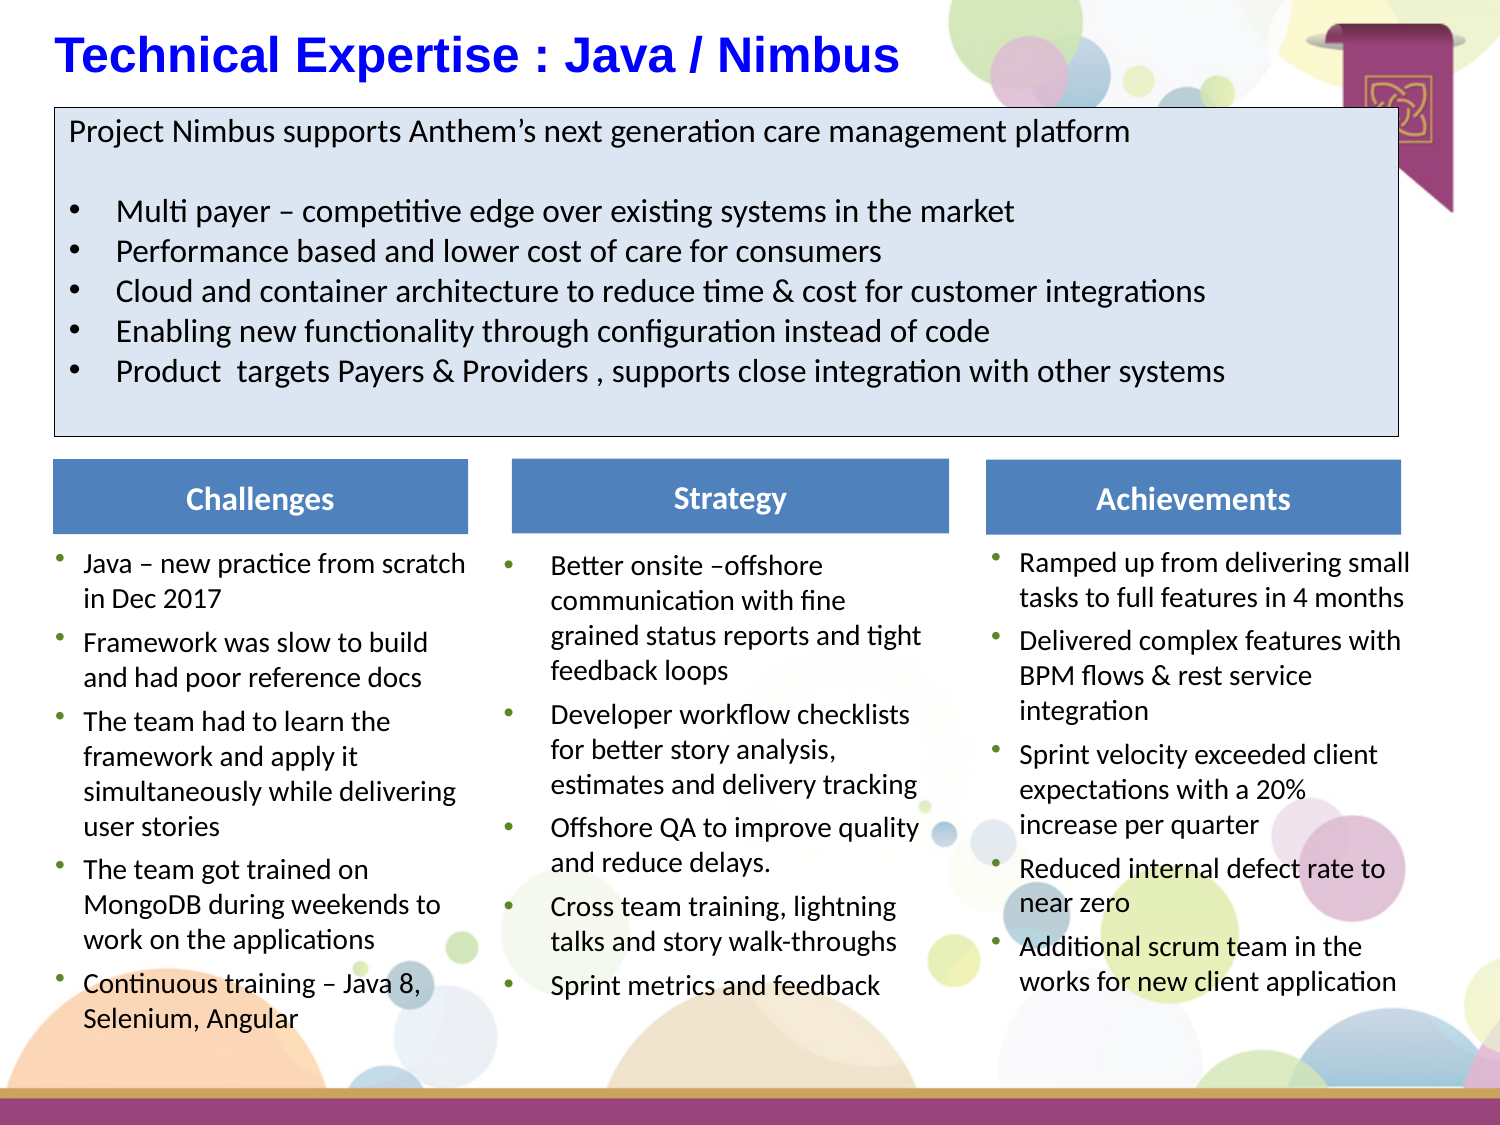

Technical Expertise : Java / Nimbus
Project Nimbus supports Anthem’s next generation care management platform

Multi payer – competitive edge over existing systems in the market
Performance based and lower cost of care for consumers
Cloud and container architecture to reduce time & cost for customer integrations
Enabling new functionality through configuration instead of code
Product  targets Payers & Providers , supports close integration with other systems

Strategy
Challenges
Achievements
Ramped up from delivering small tasks to full features in 4 months
Delivered complex features with BPM flows & rest service integration
Sprint velocity exceeded client expectations with a 20%  increase per quarter
Reduced internal defect rate to near zero
Additional scrum team in the works for new client application

Java – new practice from scratch in Dec 2017
Framework was slow to build and had poor reference docs
The team had to learn the framework and apply it simultaneously while delivering user stories
The team got trained on MongoDB during weekends to work on the applications
Continuous training – Java 8, Selenium, Angular
Better onsite –offshore  communication with fine grained status reports and tight feedback loops
Developer workflow checklists for better story analysis, estimates and delivery tracking
Offshore QA to improve quality and reduce delays.
Cross team training, lightning talks and story walk-throughs
Sprint metrics and feedback